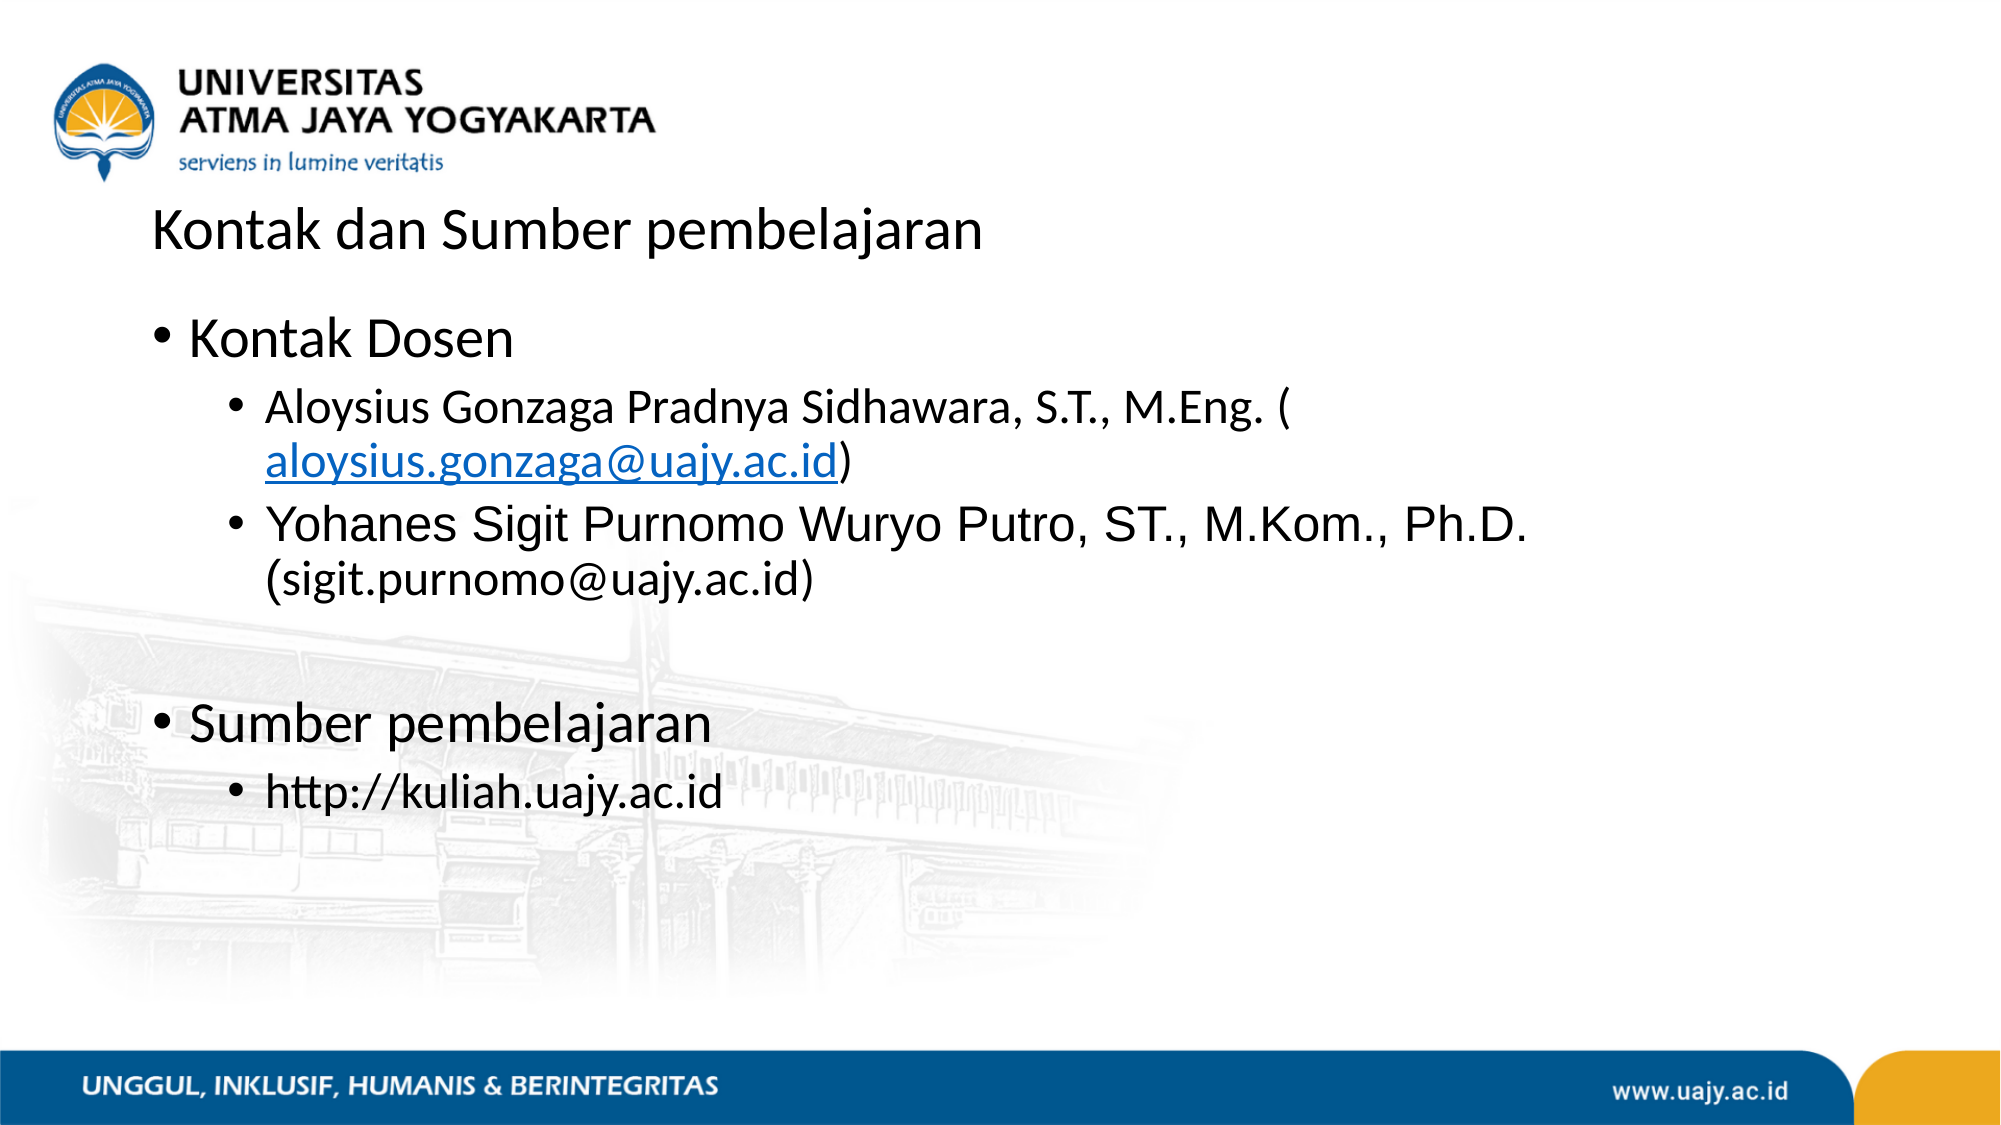

# Kontak dan Sumber pembelajaran
Kontak Dosen
Aloysius Gonzaga Pradnya Sidhawara, S.T., M.Eng. (aloysius.gonzaga@uajy.ac.id)
Yohanes Sigit Purnomo Wuryo Putro, ST., M.Kom., Ph.D. (sigit.purnomo@uajy.ac.id)

Sumber pembelajaran
http://kuliah.uajy.ac.id